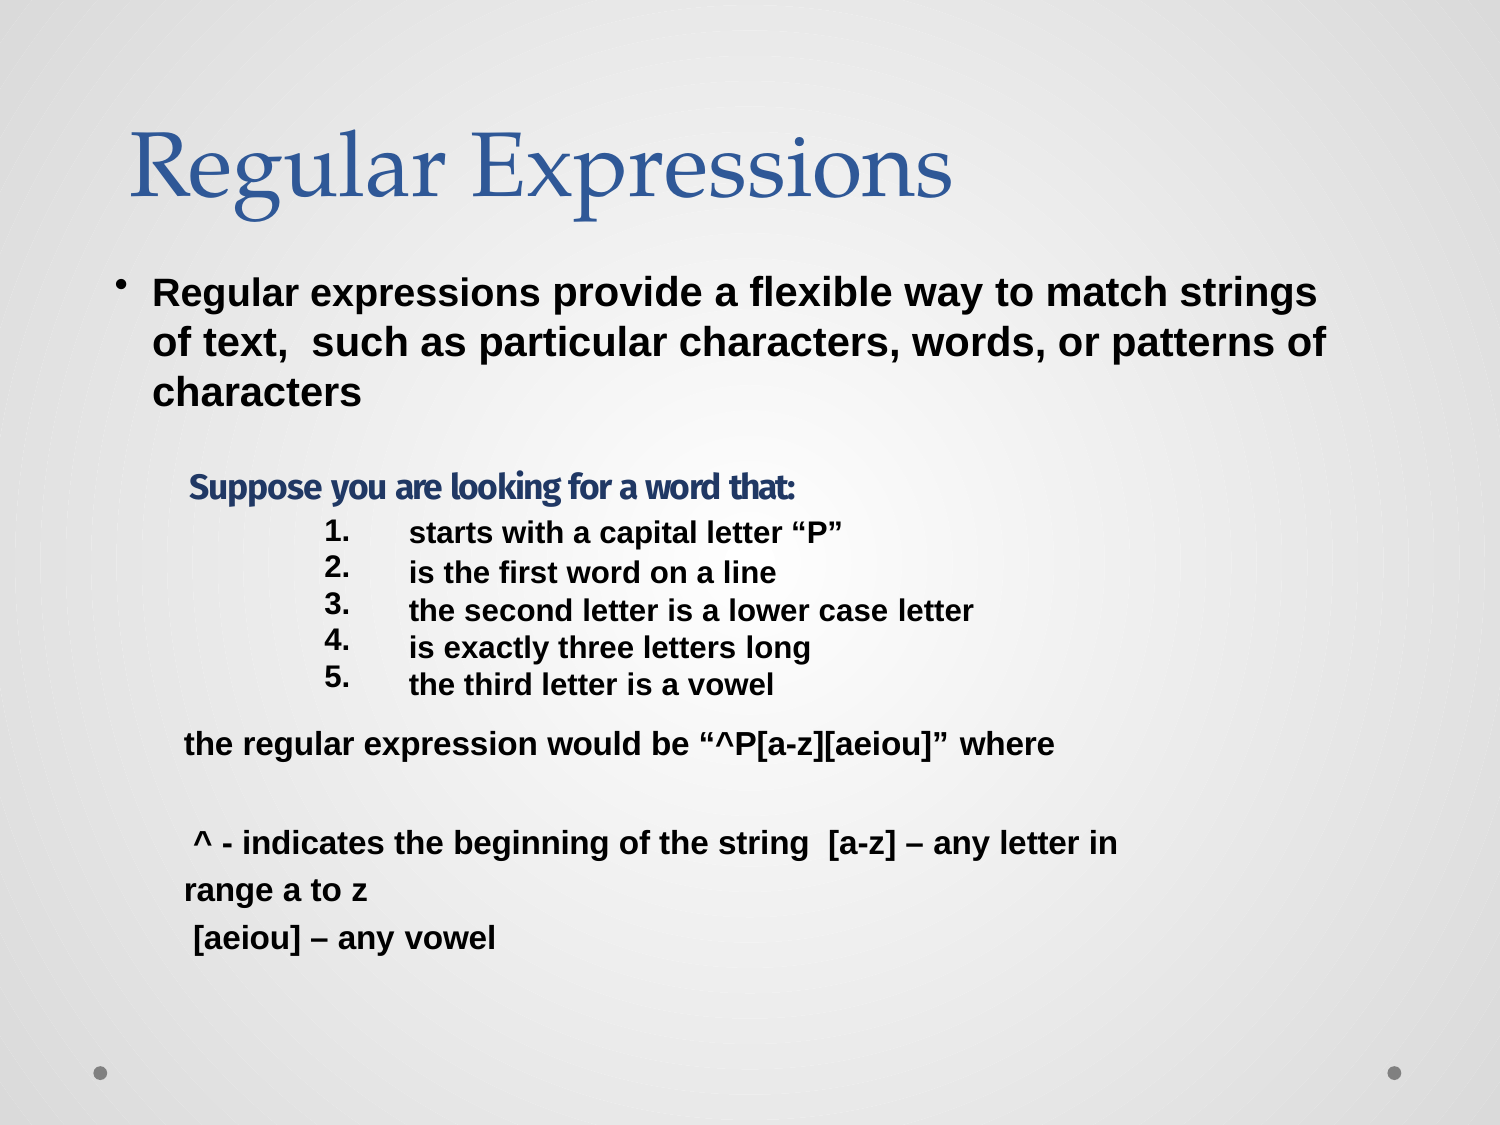

# Regular Expressions
Regular expressions provide a flexible way to match strings of text,  such as particular characters, words, or patterns of characters

Suppose you are looking for a word that:
1.
2.
3.
4.
5.
starts with a capital letter “P”
is the first word on a line
the second letter is a lower case letter
is exactly three letters long
the third letter is a vowel
the regular expression would be “^P[a-z][aeiou]” where

^ - indicates the beginning of the string  [a-z] – any letter in range a to z
[aeiou] – any vowel